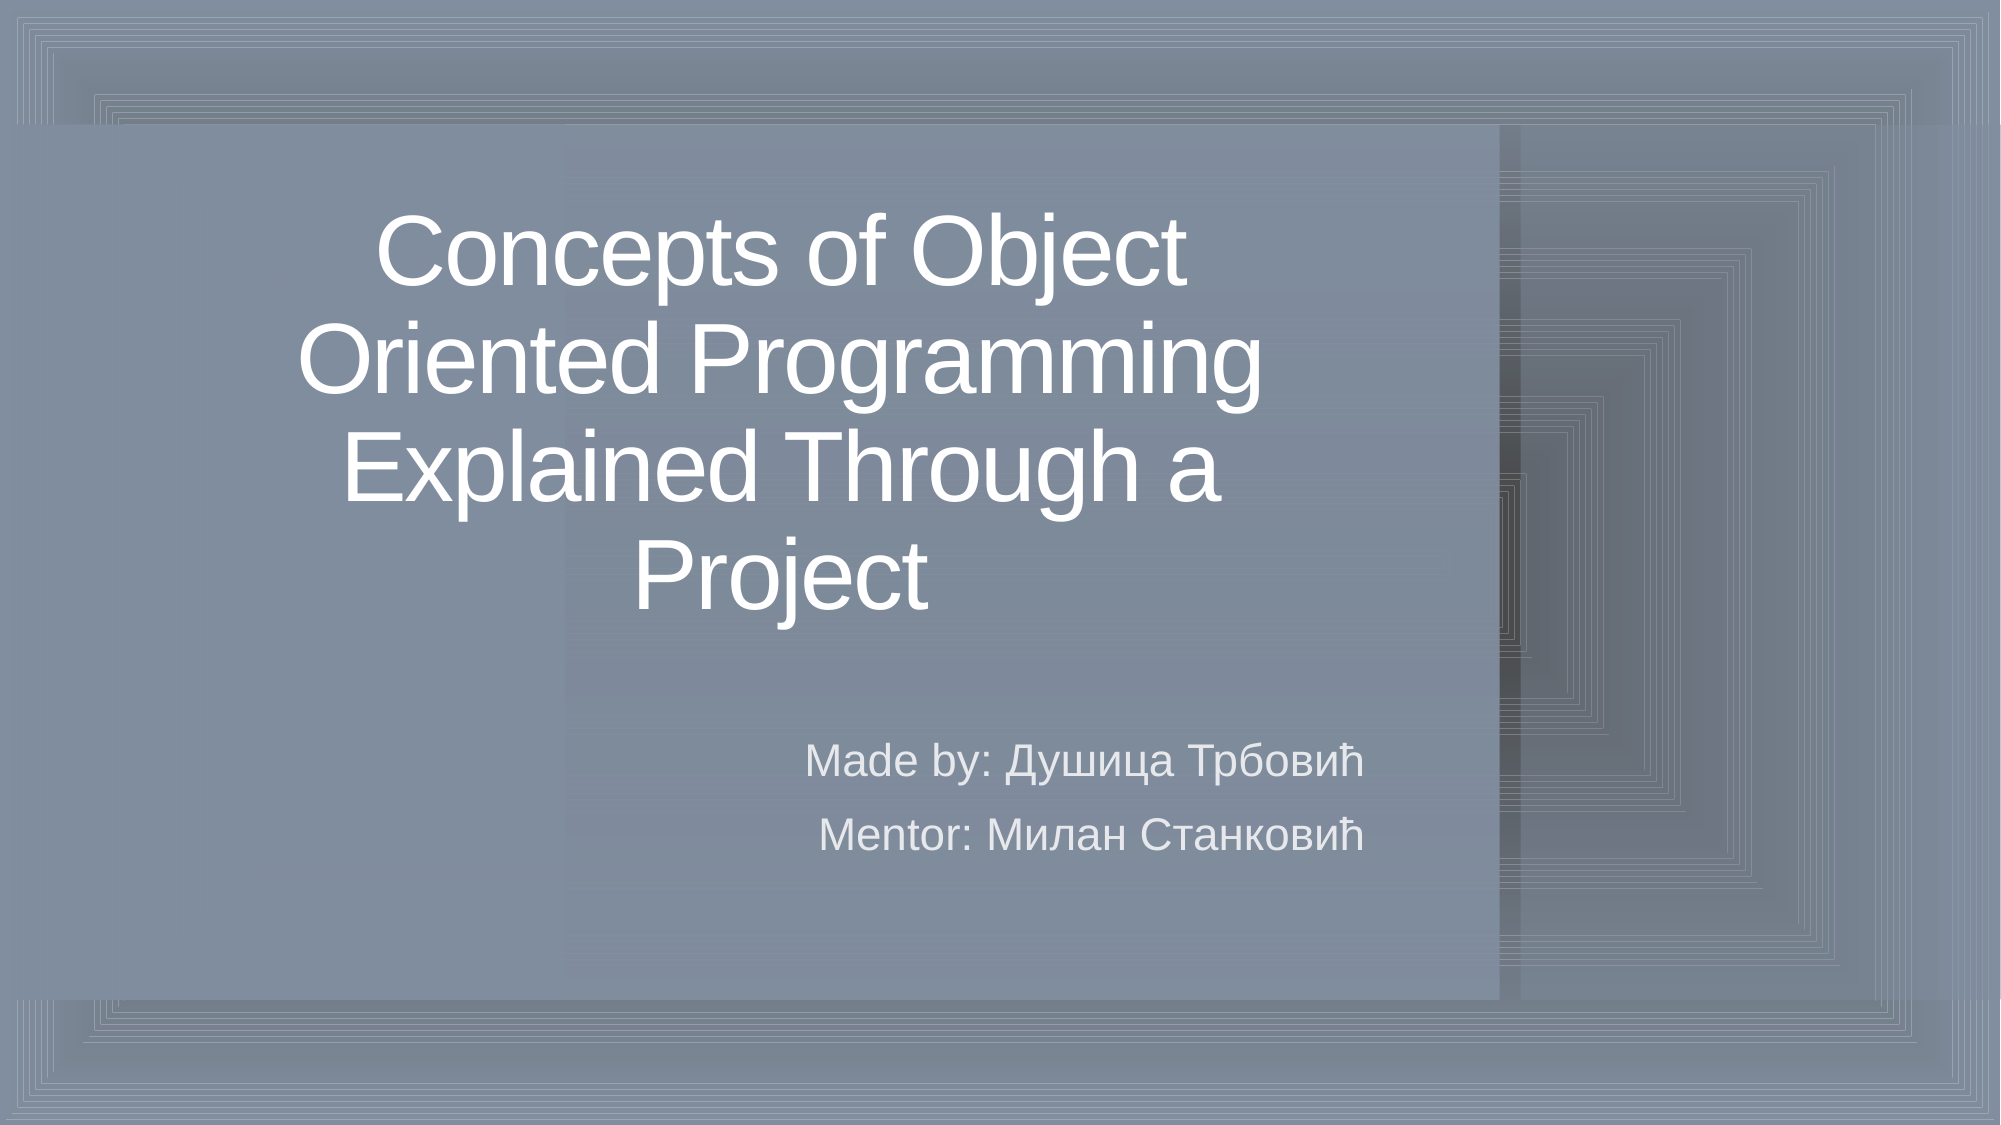

# Concepts of Object Oriented Programming Explained Through a Project
Made by: Душица Трбовић
Mentor: Милан Станковић